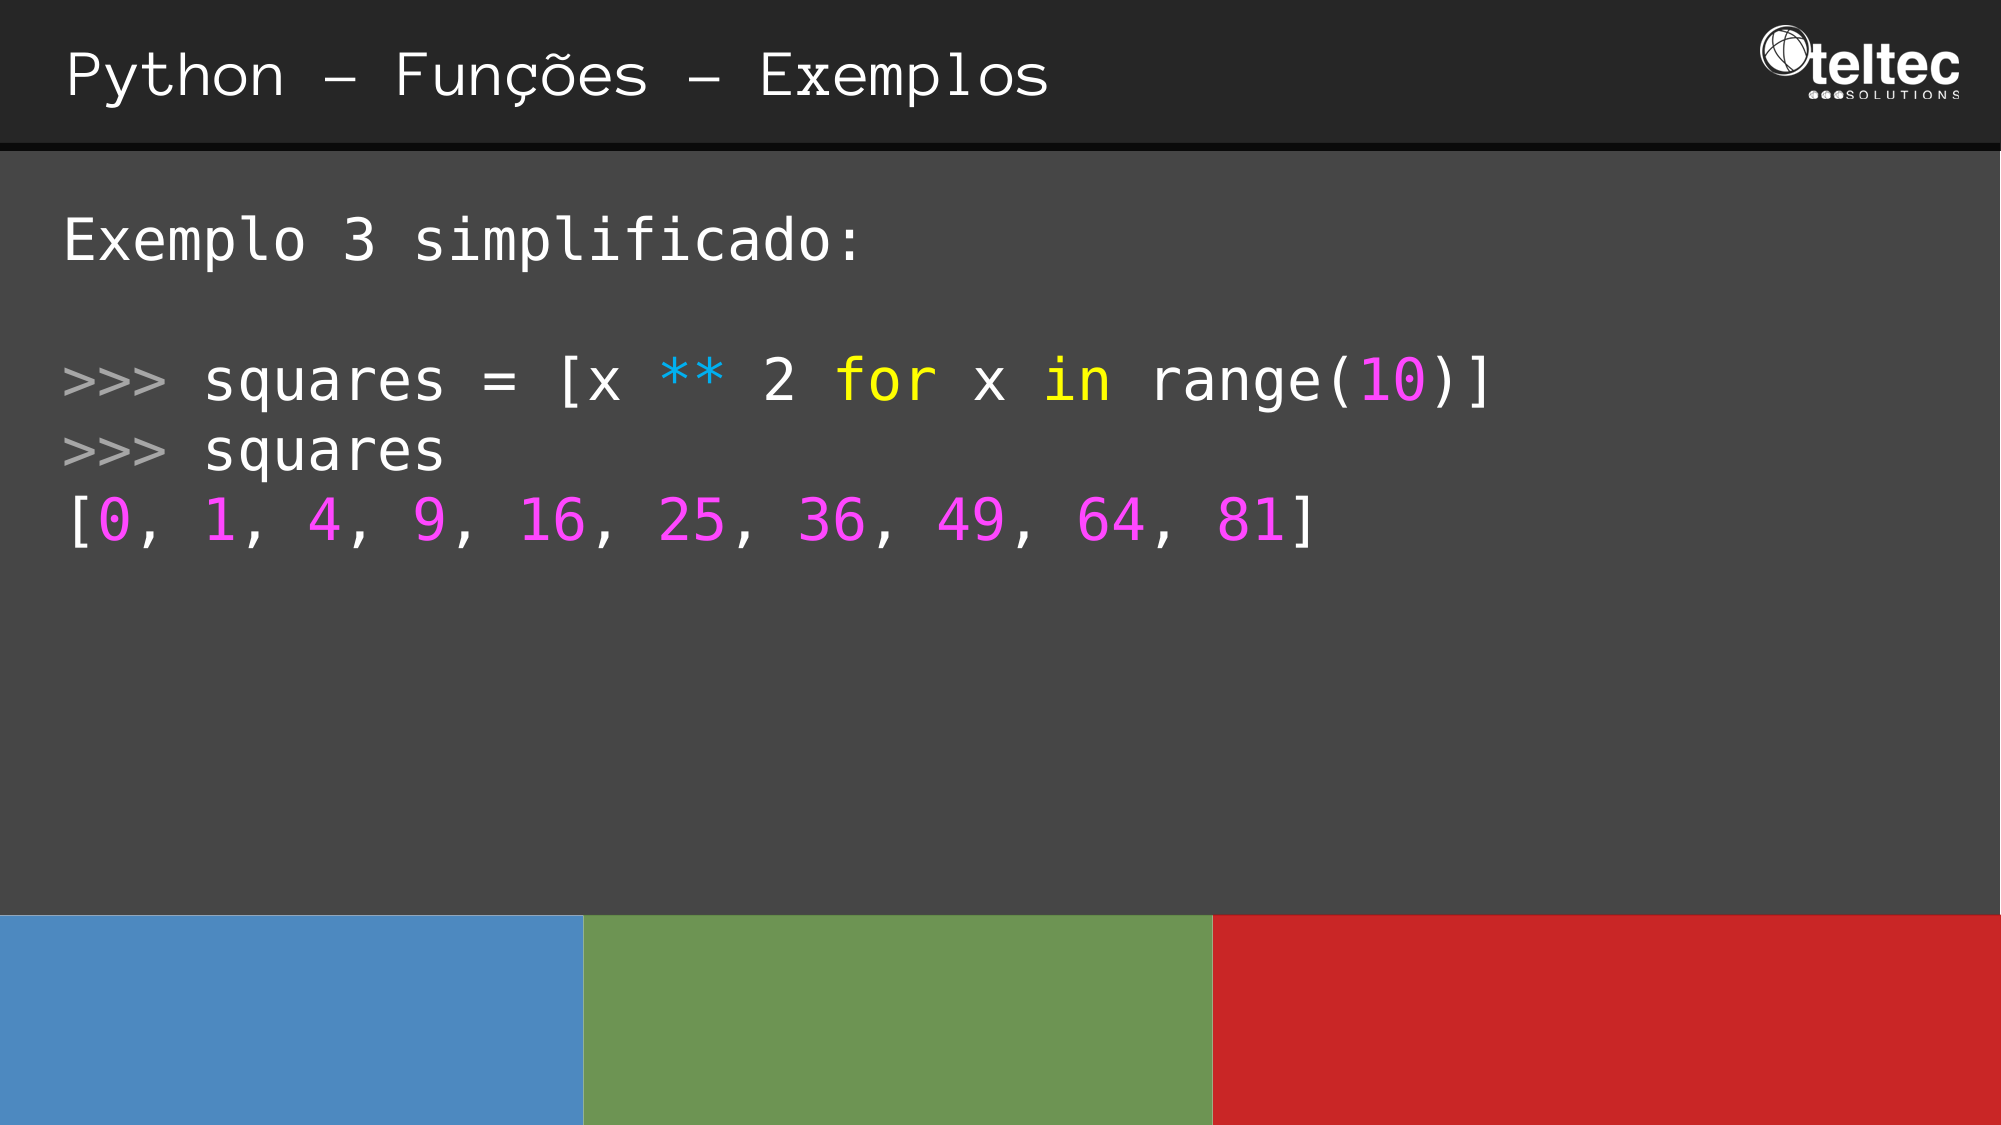

Python – Funções - Exemplos
Exemplo 3 simplificado:

>>> squares = [x ** 2 for x in range(10)]
>>> squares
[0, 1, 4, 9, 16, 25, 36, 49, 64, 81]